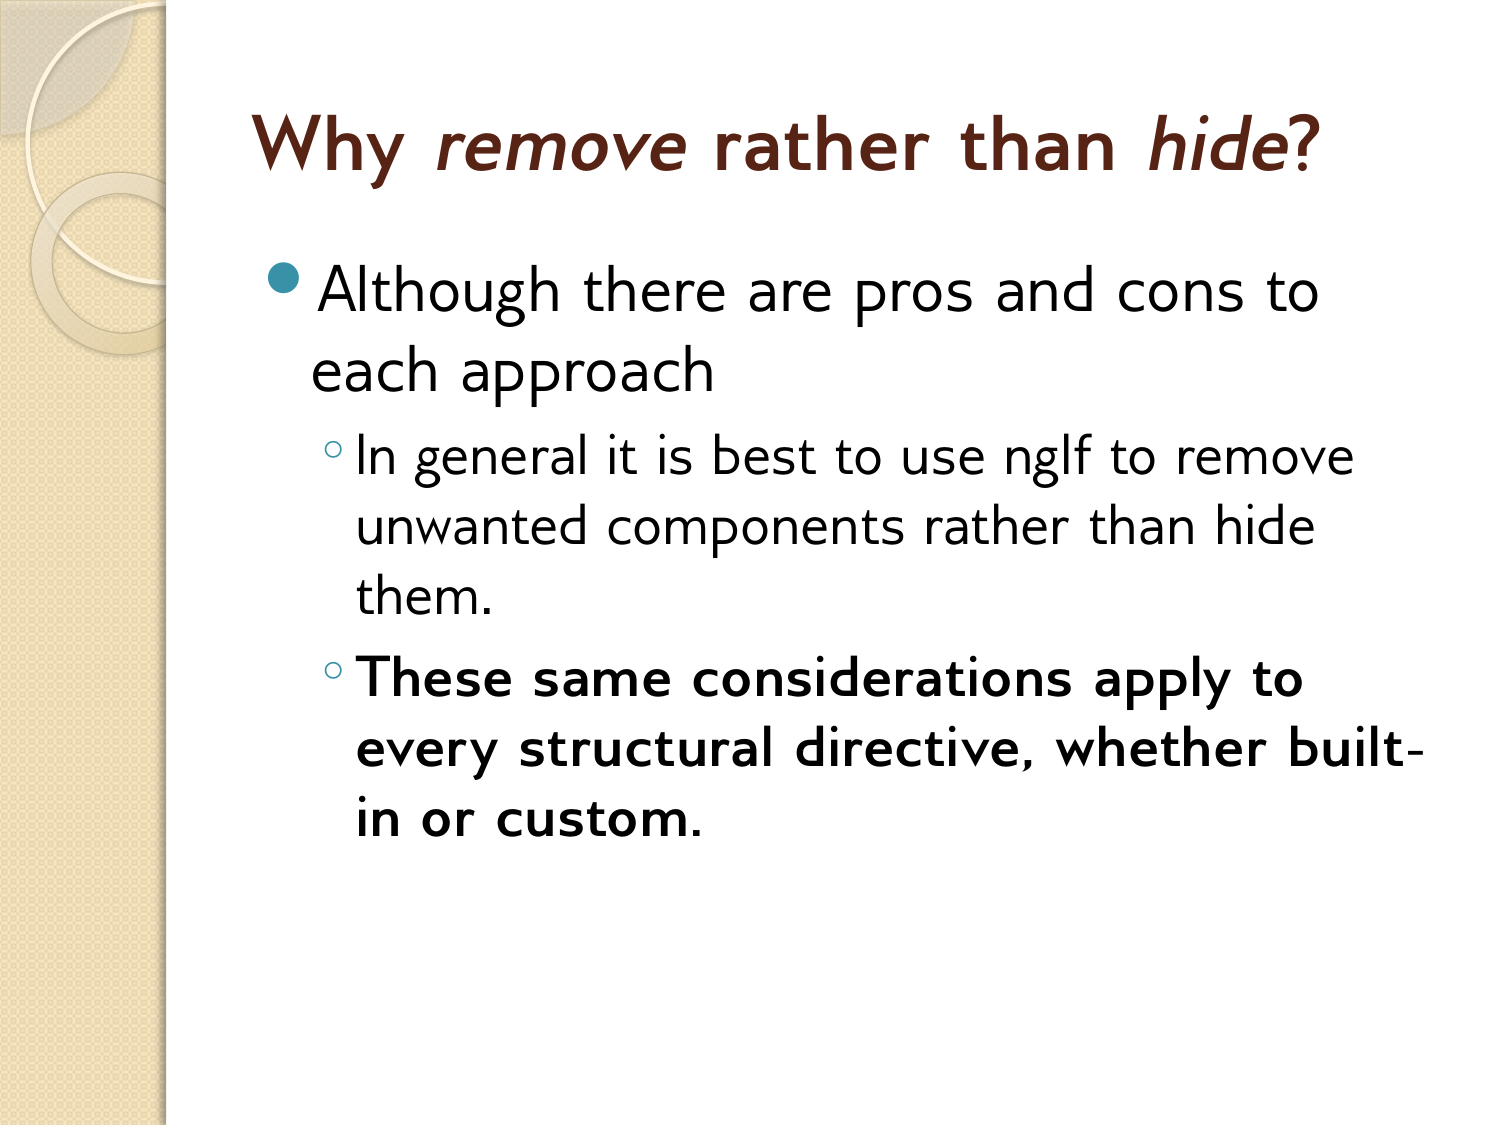

# Why remove rather than hide?
Although there are pros and cons to each approach
In general it is best to use ngIf to remove unwanted components rather than hide them.
These same considerations apply to every structural directive, whether built-in or custom.